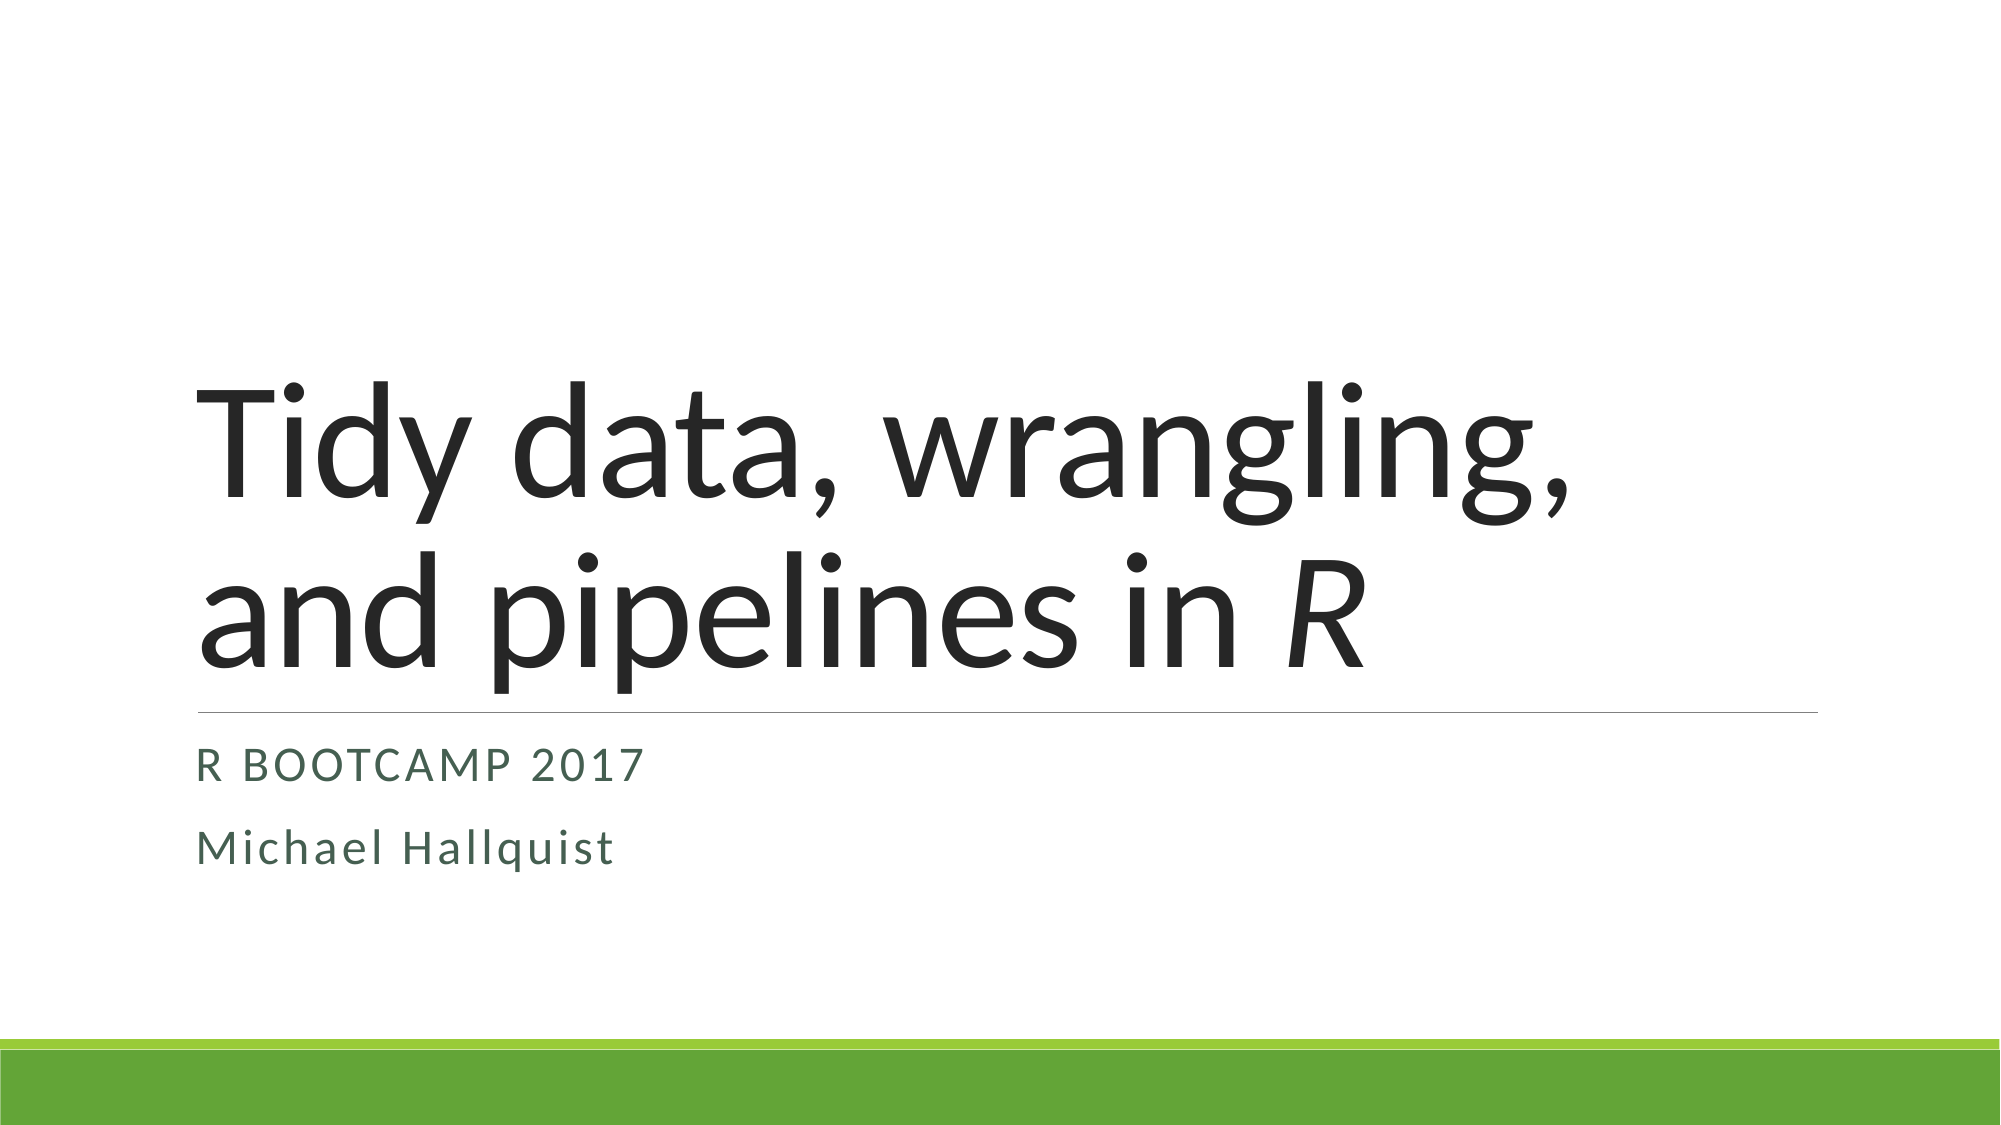

# Tidy data, wrangling, and pipelines in R
R Bootcamp 2017
Michael Hallquist